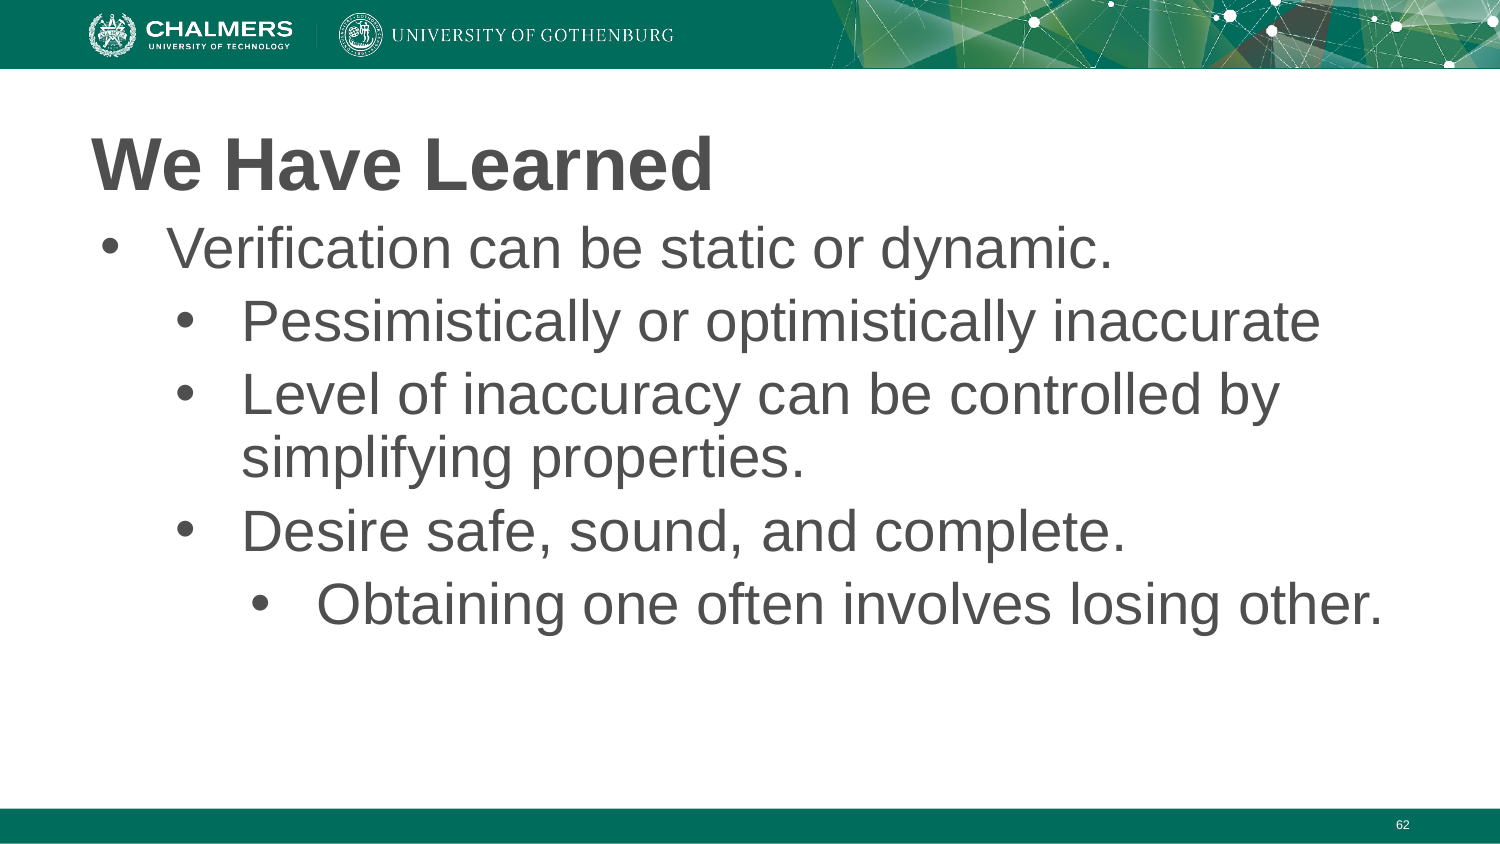

# We Have Learned
Verification can be static or dynamic.
Pessimistically or optimistically inaccurate
Level of inaccuracy can be controlled by simplifying properties.
Desire safe, sound, and complete.
Obtaining one often involves losing other.
62